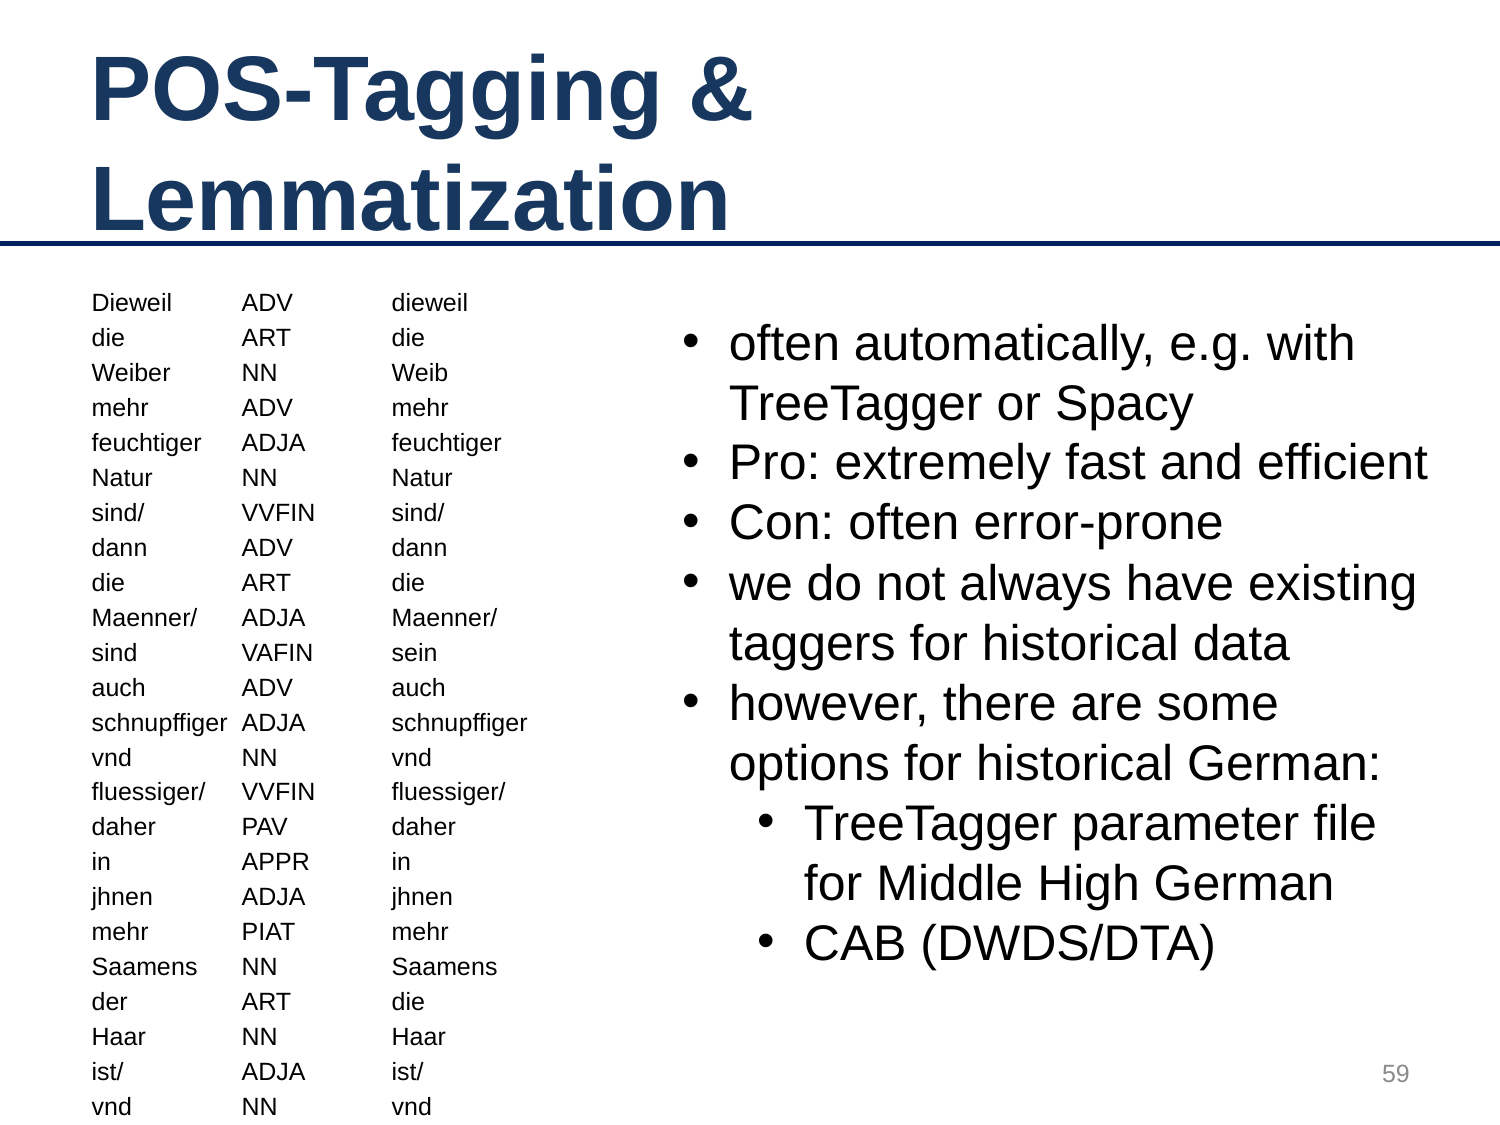

# POS-Tagging & Lemmatization
Dieweil	ADV	dieweil
die	ART	die
Weiber	NN	Weib
mehr	ADV	mehr
feuchtiger	ADJA	feuchtiger
Natur	NN	Natur
sind/	VVFIN	sind/
dann	ADV	dann
die	ART	die
Maenner/	ADJA	Maenner/
sind	VAFIN	sein
auch	ADV	auch
schnupffiger	ADJA	schnupffiger
vnd	NN	vnd
fluessiger/	VVFIN	fluessiger/
daher	PAV	daher
in	APPR	in
jhnen	ADJA	jhnen
mehr	PIAT	mehr
Saamens	NN	Saamens
der	ART	die
Haar	NN	Haar
ist/	ADJA	ist/
vnd	NN	vnd
folget	VVFIN	folget
often automatically, e.g. with TreeTagger or Spacy
Pro: extremely fast and efficient
Con: often error-prone
we do not always have existing taggers for historical data
however, there are some options for historical German:
TreeTagger parameter file for Middle High German
CAB (DWDS/DTA)
59